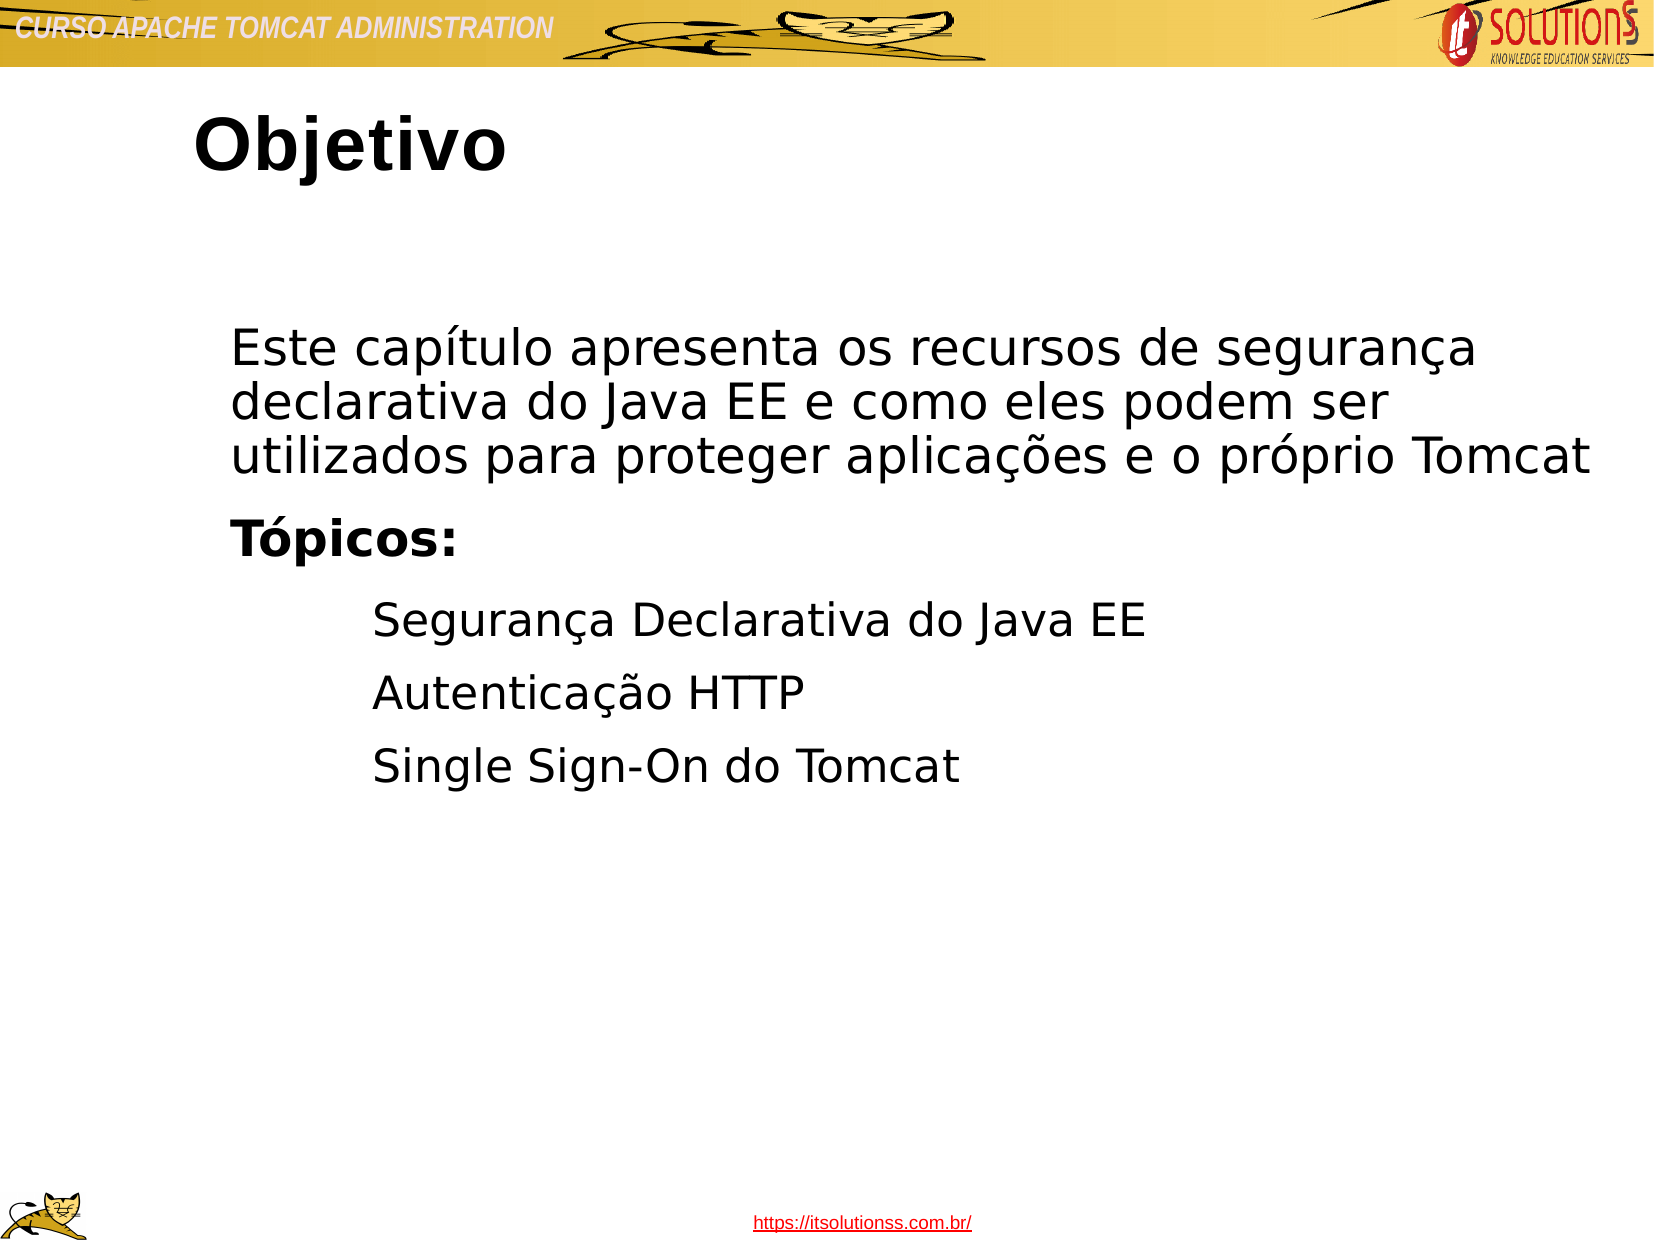

Objetivo
Este capítulo apresenta os recursos de segurança declarativa do Java EE e como eles podem ser utilizados para proteger aplicações e o próprio Tomcat
Tópicos:
Segurança Declarativa do Java EE
Autenticação HTTP
Single Sign-On do Tomcat